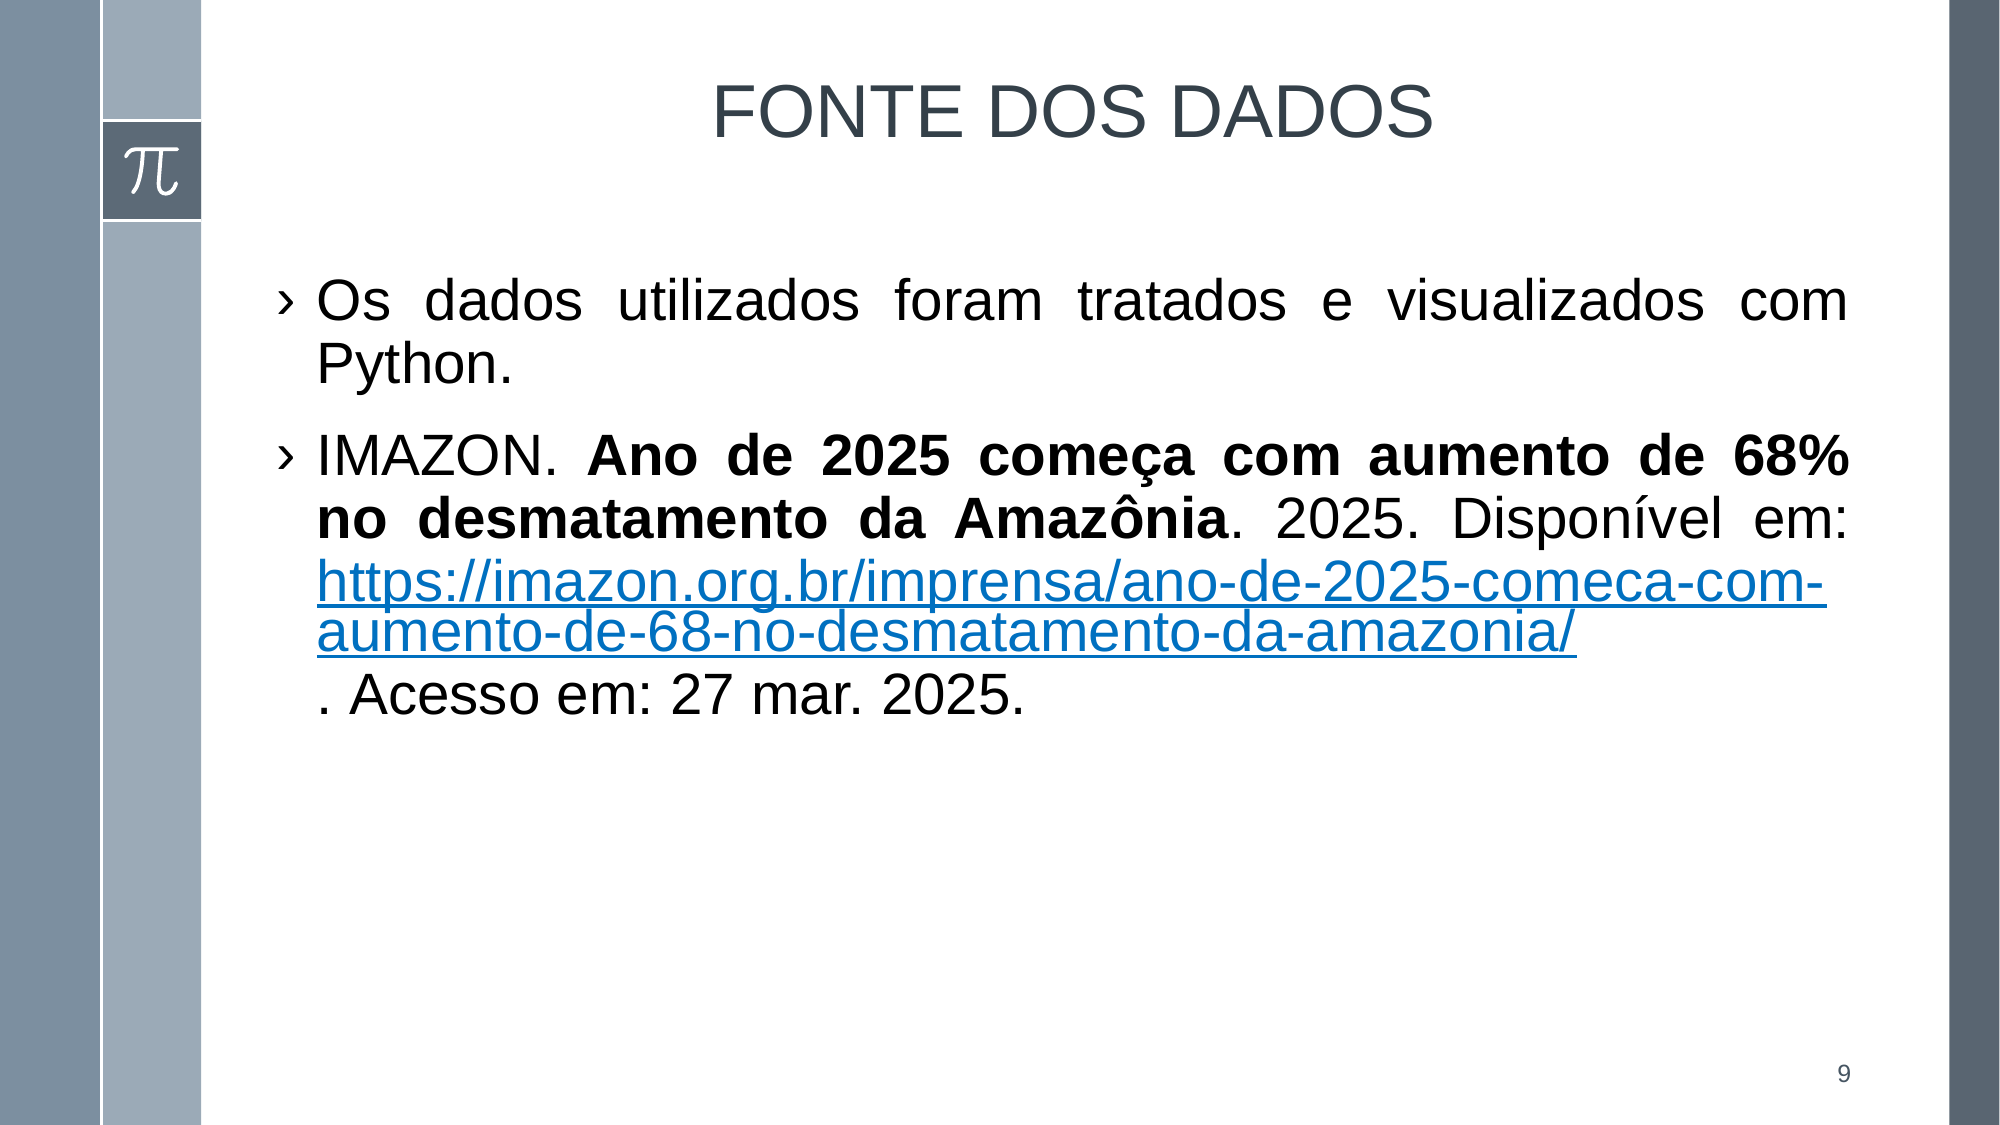

# FONTE DOS DADOS
Os dados utilizados foram tratados e visualizados com Python.
IMAZON. Ano de 2025 começa com aumento de 68% no desmatamento da Amazônia. 2025. Disponível em: https://imazon.org.br/imprensa/ano-de-2025-comeca-com-aumento-de-68-no-desmatamento-da-amazonia/. Acesso em: 27 mar. 2025.

9